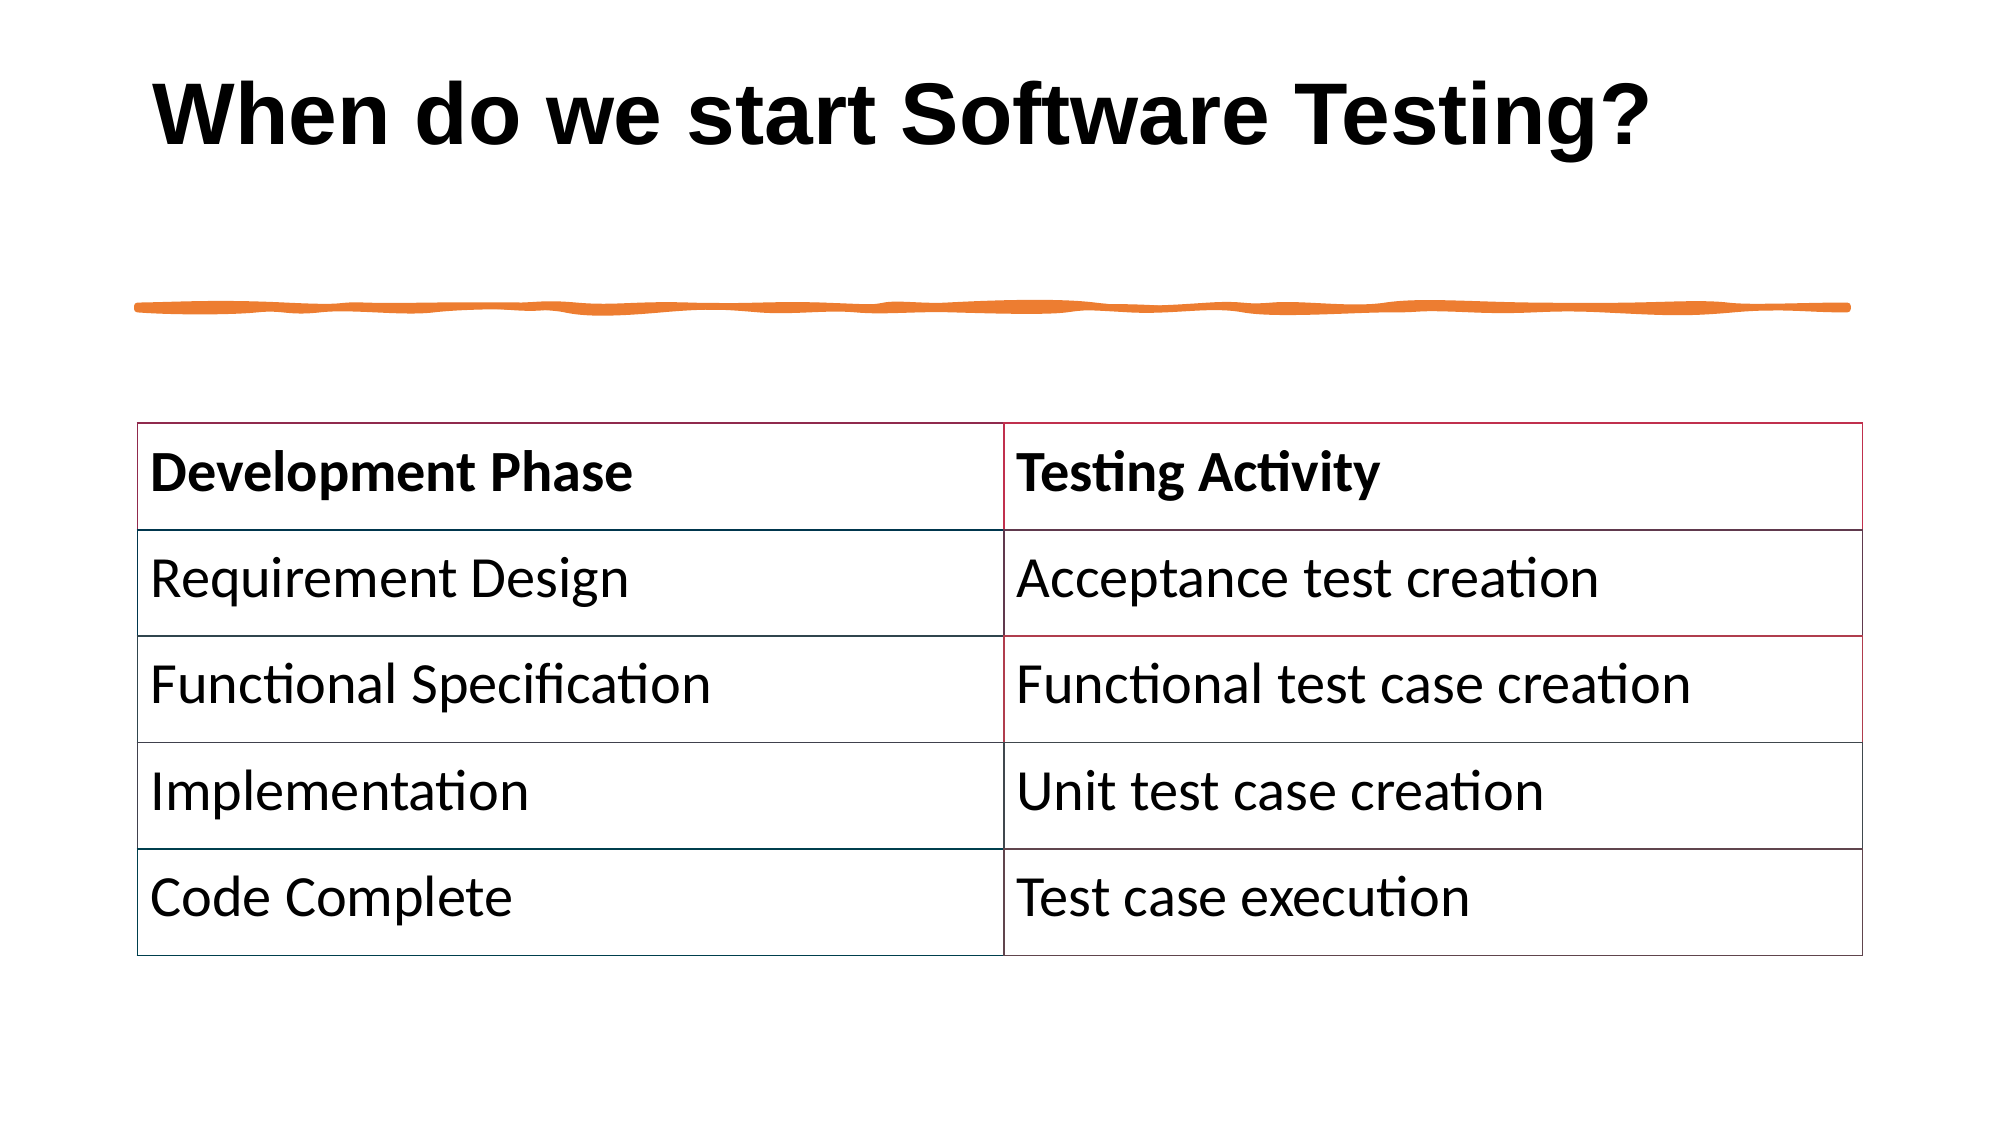

# When do we start Software Testing?

| Development Phase | Testing Activity |
| --- | --- |
| Requirement Design | Acceptance test creation |
| Functional Specification | Functional test case creation |
| Implementation | Unit test case creation |
| Code Complete | Test case execution |